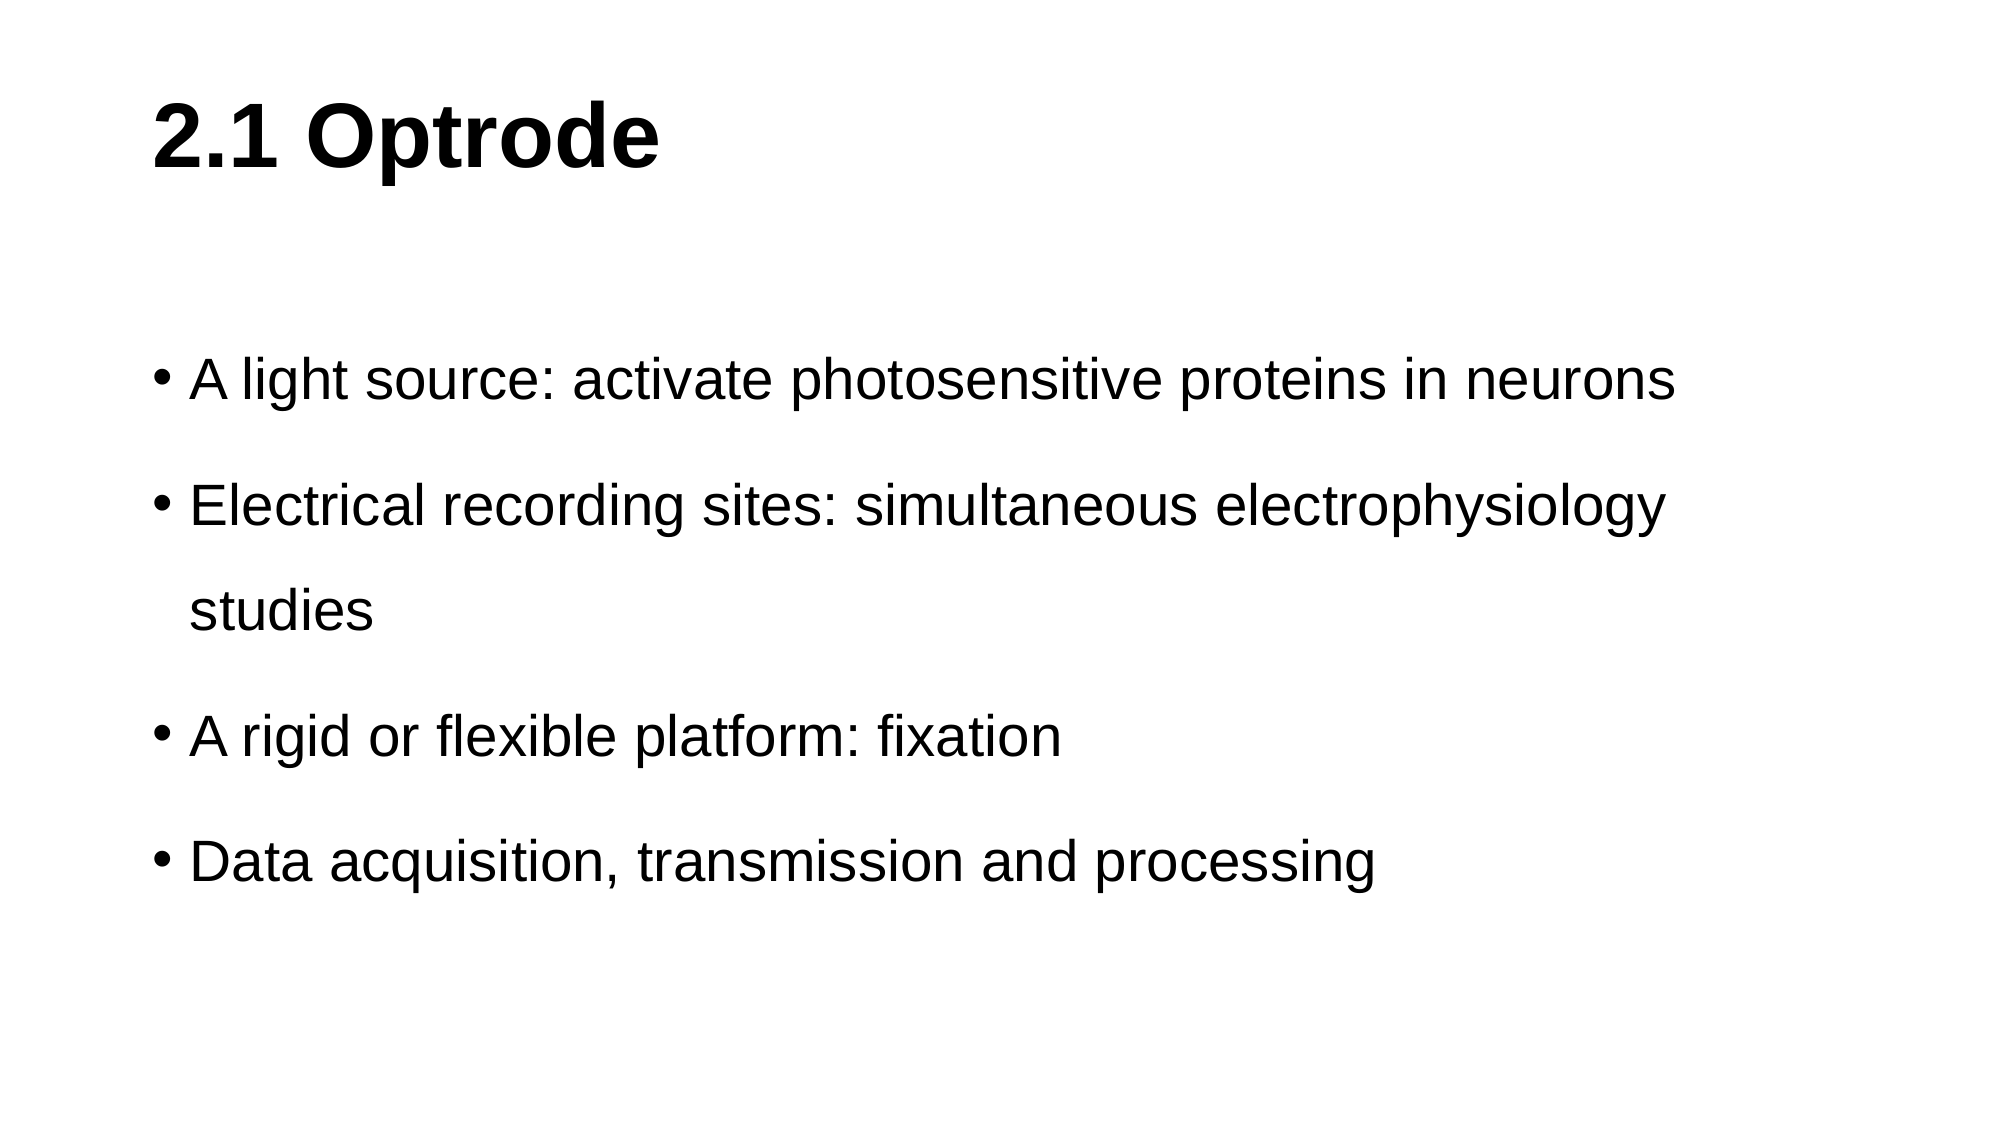

# 2.1 Optrode
A light source: activate photosensitive proteins in neurons
Electrical recording sites: simultaneous electrophysiology studies
A rigid or flexible platform: fixation
Data acquisition, transmission and processing